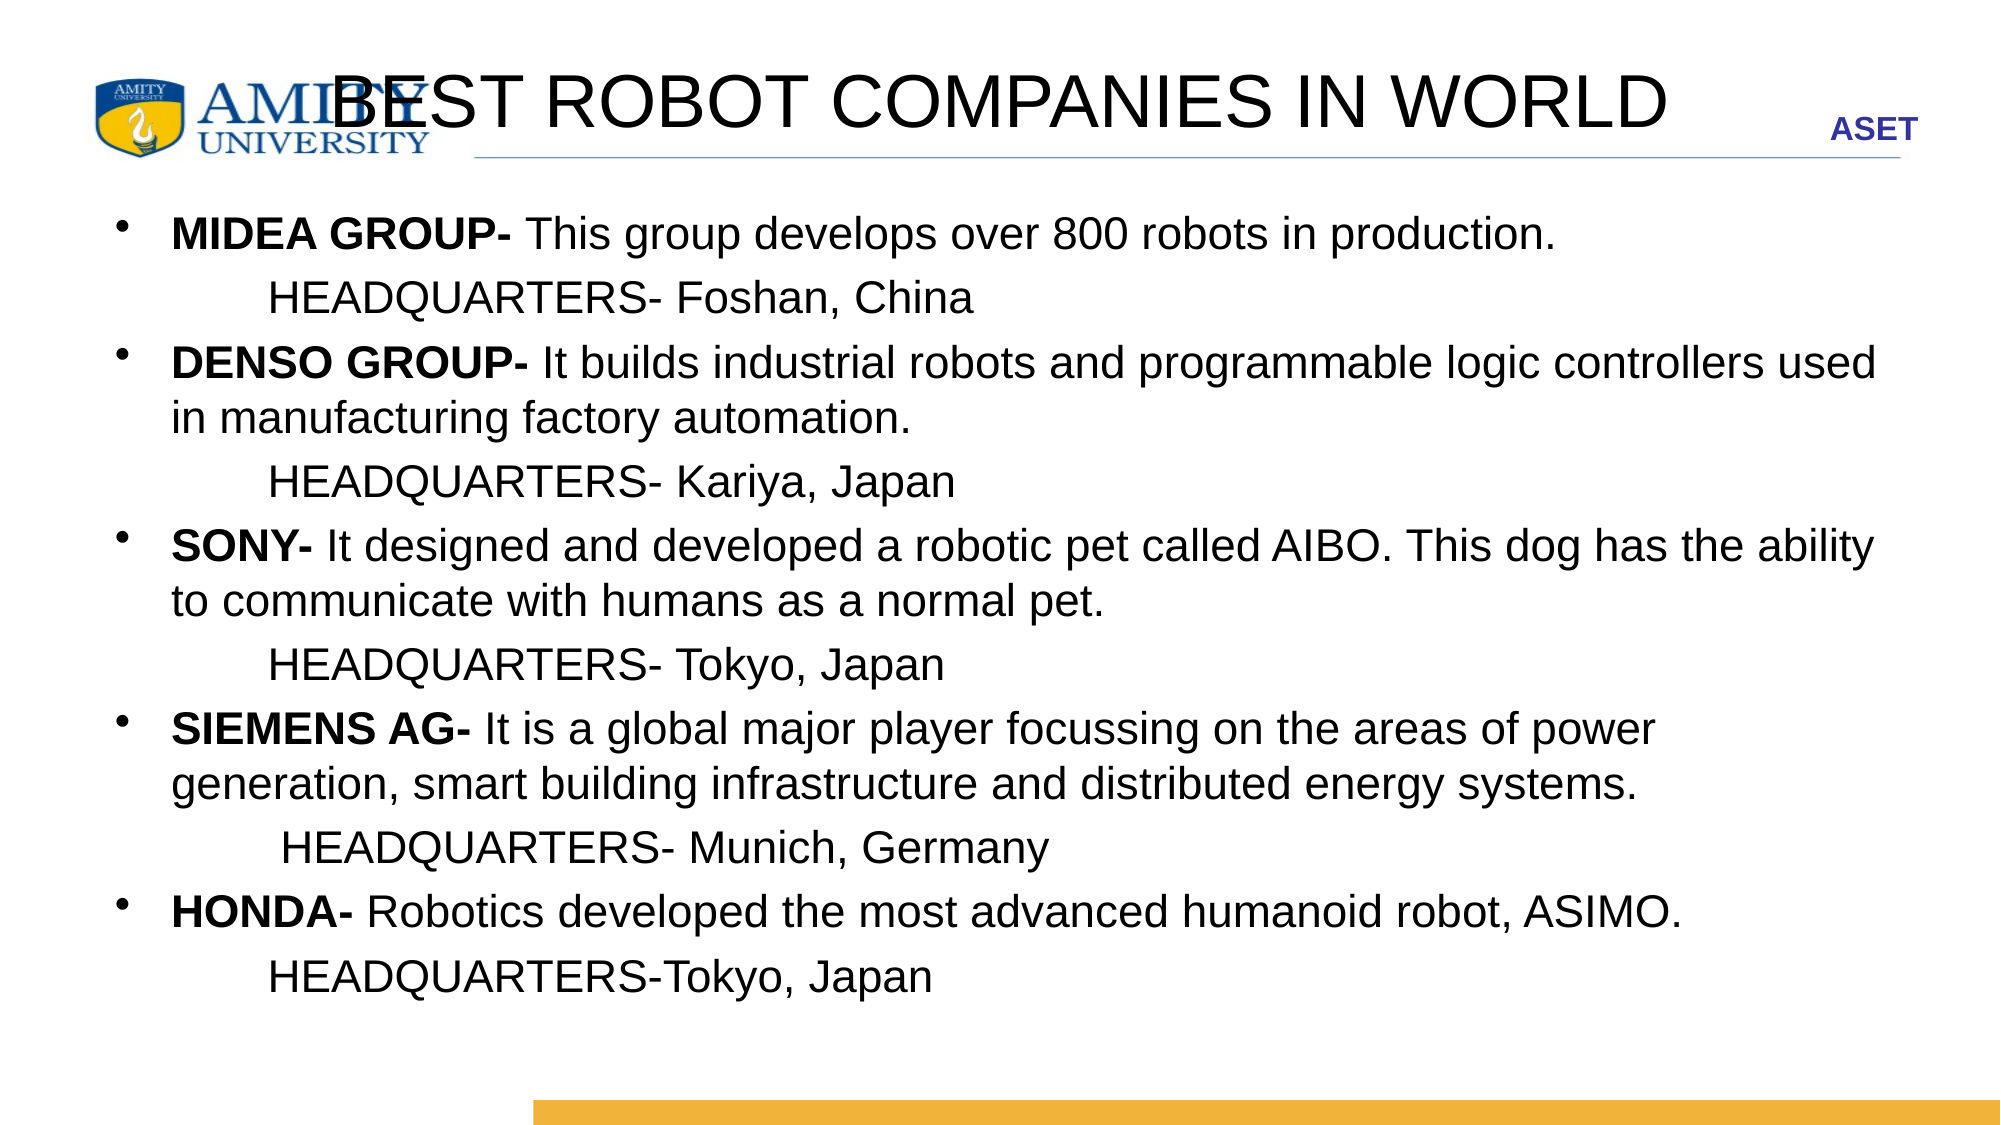

# BEST ROBOT COMPANIES IN WORLD
MIDEA GROUP- This group develops over 800 robots in production.
            HEADQUARTERS- Foshan, China
DENSO GROUP- It builds industrial robots and programmable logic controllers used in manufacturing factory automation.
            HEADQUARTERS- Kariya, Japan
SONY- It designed and developed a robotic pet called AIBO. This dog has the ability to communicate with humans as a normal pet.
            HEADQUARTERS- Tokyo, Japan
SIEMENS AG- It is a global major player focussing on the areas of power generation, smart building infrastructure and distributed energy systems.
             HEADQUARTERS- Munich, Germany
HONDA- Robotics developed the most advanced humanoid robot, ASIMO.
            HEADQUARTERS-Tokyo, Japan